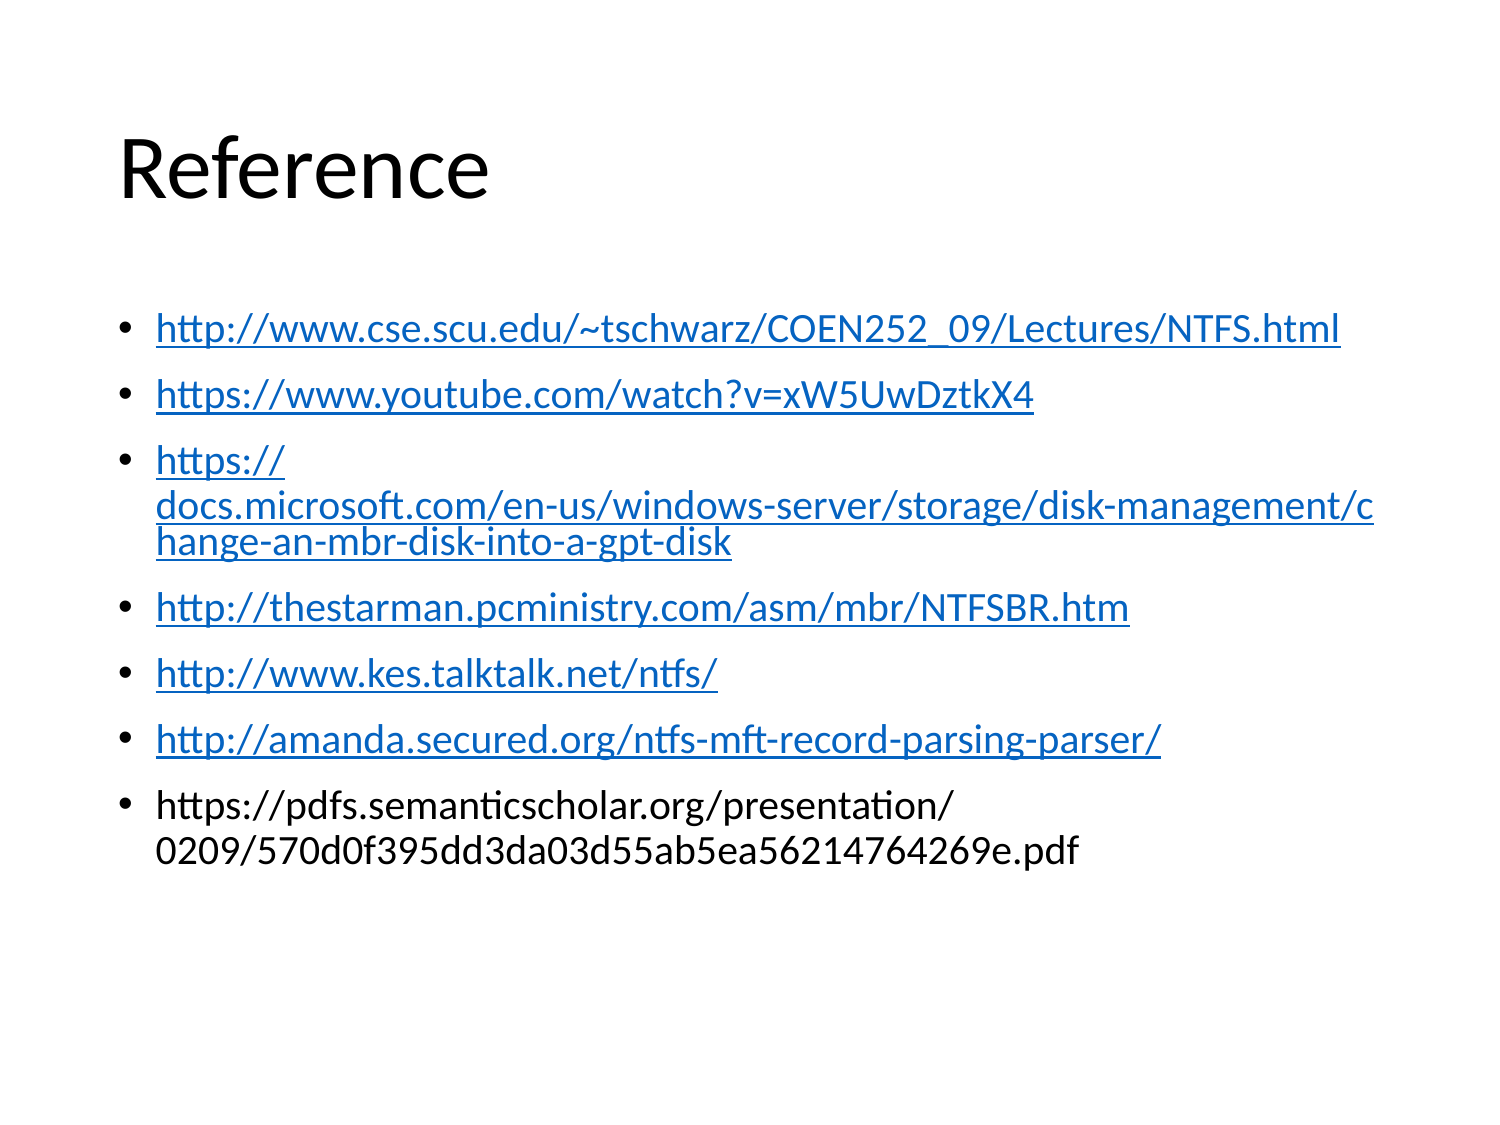

# Reference
http://www.cse.scu.edu/~tschwarz/COEN252_09/Lectures/NTFS.html
https://www.youtube.com/watch?v=xW5UwDztkX4
https://docs.microsoft.com/en-us/windows-server/storage/disk-management/change-an-mbr-disk-into-a-gpt-disk
http://thestarman.pcministry.com/asm/mbr/NTFSBR.htm
http://www.kes.talktalk.net/ntfs/
http://amanda.secured.org/ntfs-mft-record-parsing-parser/
https://pdfs.semanticscholar.org/presentation/0209/570d0f395dd3da03d55ab5ea56214764269e.pdf